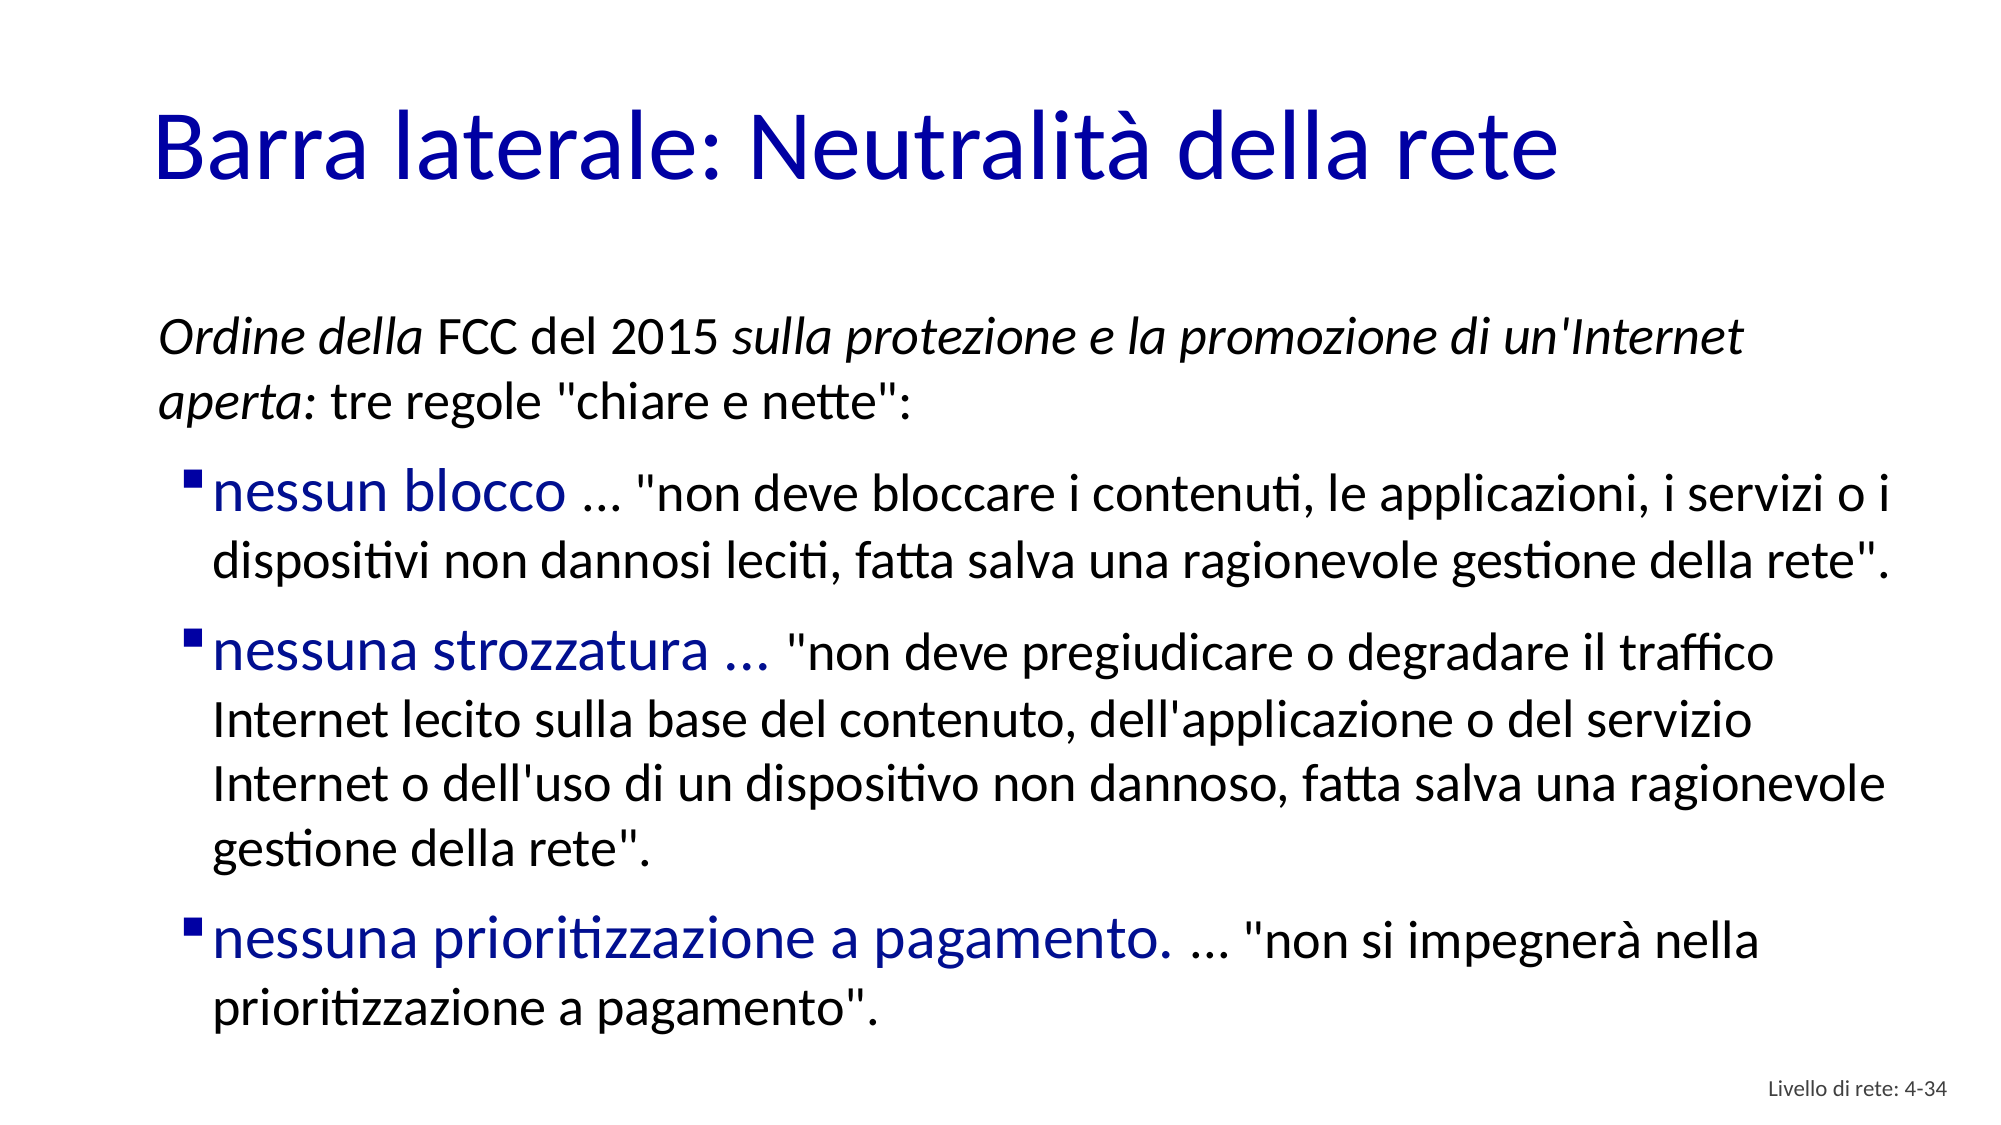

# Barra laterale: Neutralità della rete
Ordine della FCC del 2015 sulla protezione e la promozione di un'Internet aperta: tre regole "chiare e nette":
nessun blocco ... "non deve bloccare i contenuti, le applicazioni, i servizi o i dispositivi non dannosi leciti, fatta salva una ragionevole gestione della rete".
nessuna strozzatura ... "non deve pregiudicare o degradare il traffico Internet lecito sulla base del contenuto, dell'applicazione o del servizio Internet o dell'uso di un dispositivo non dannoso, fatta salva una ragionevole gestione della rete".
nessuna prioritizzazione a pagamento. ... "non si impegnerà nella prioritizzazione a pagamento".

Livello di rete: 4-34